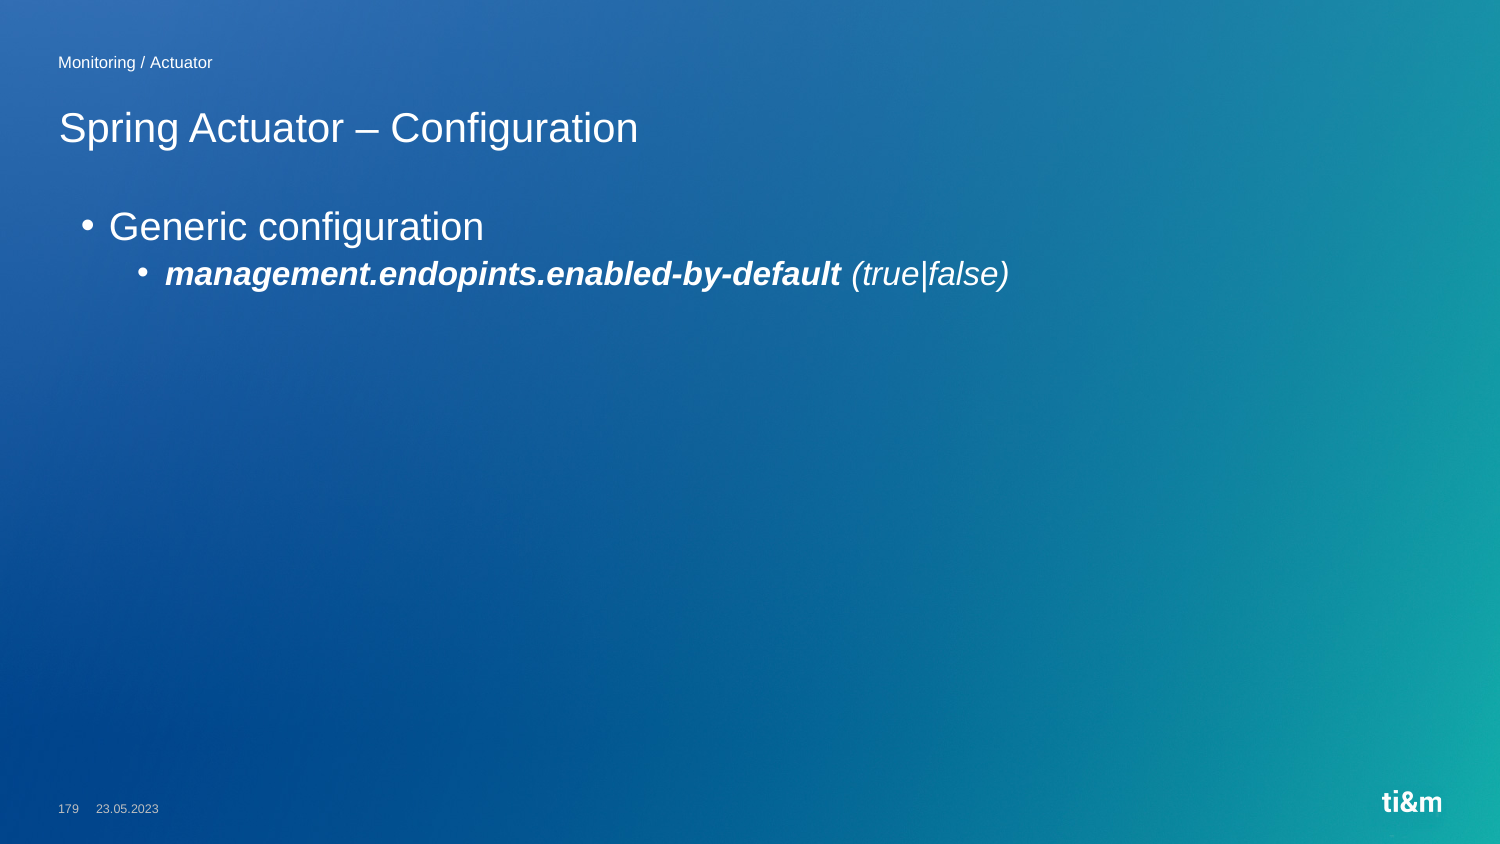

Monitoring / Actuator
# Spring Actuator – Configuration
Generic configuration
management.endopints.enabled-by-default (true|false)

179
23.05.2023